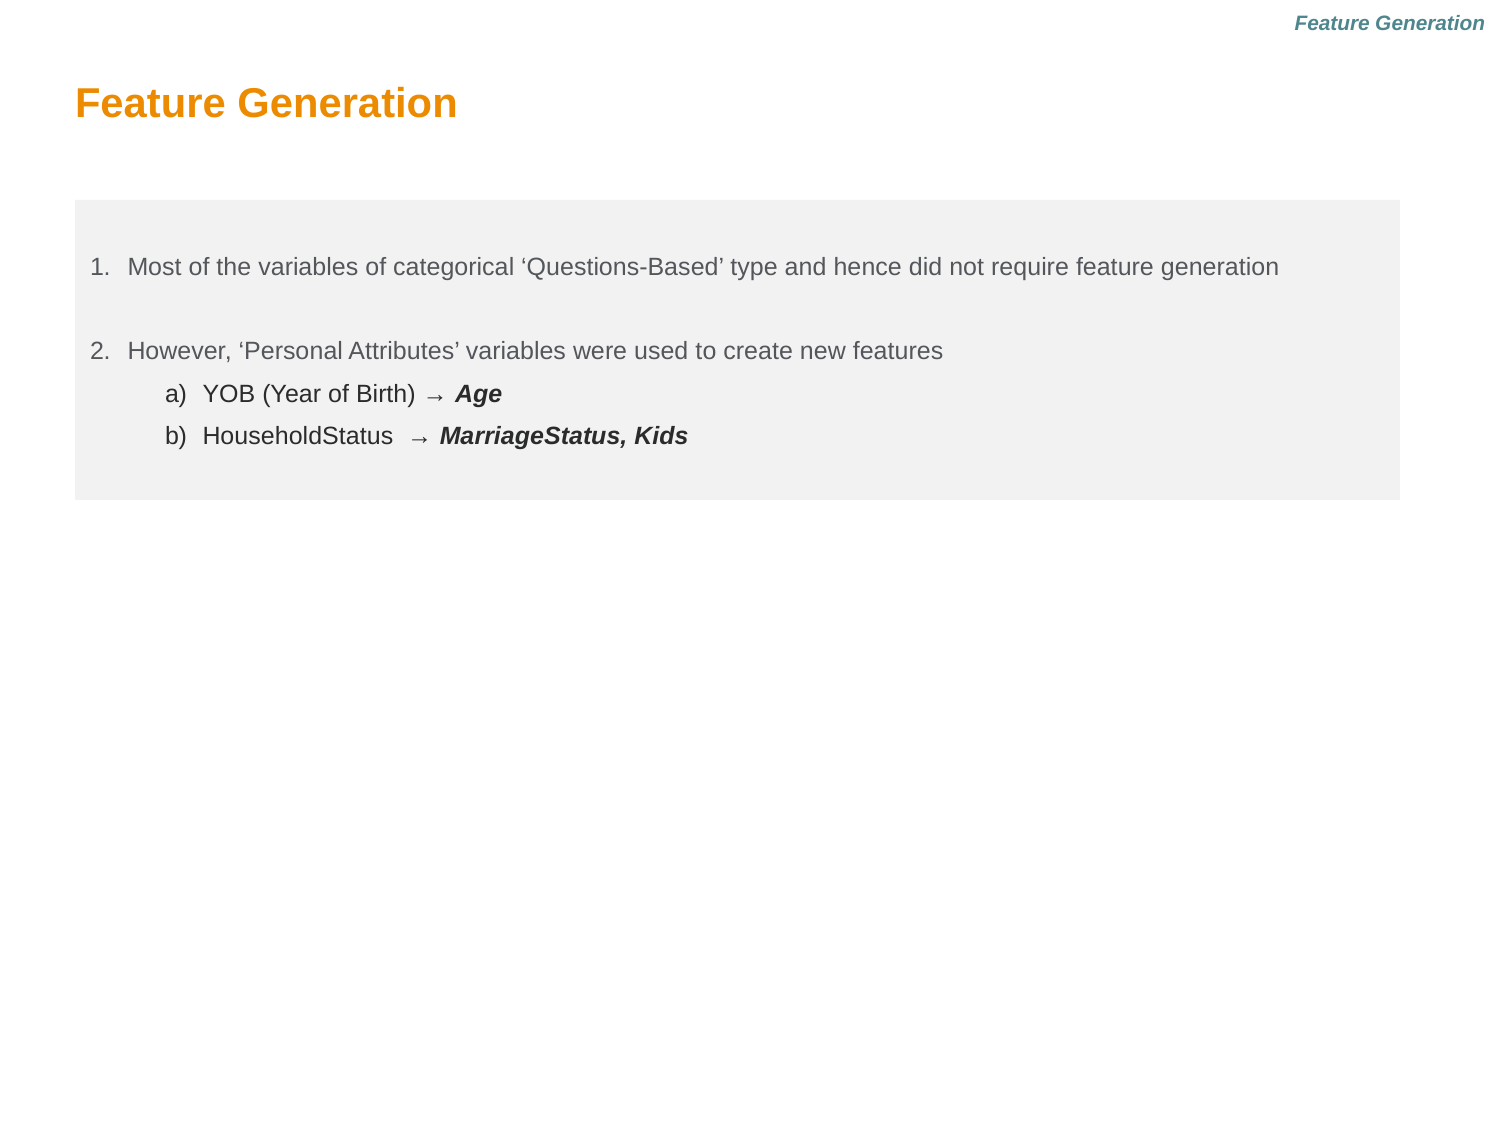

Feature Generation
# Feature Generation

Most of the variables of categorical ‘Questions-Based’ type and hence did not require feature generation

However, ‘Personal Attributes’ variables were used to create new features
YOB (Year of Birth) → Age
HouseholdStatus  → MarriageStatus, Kids